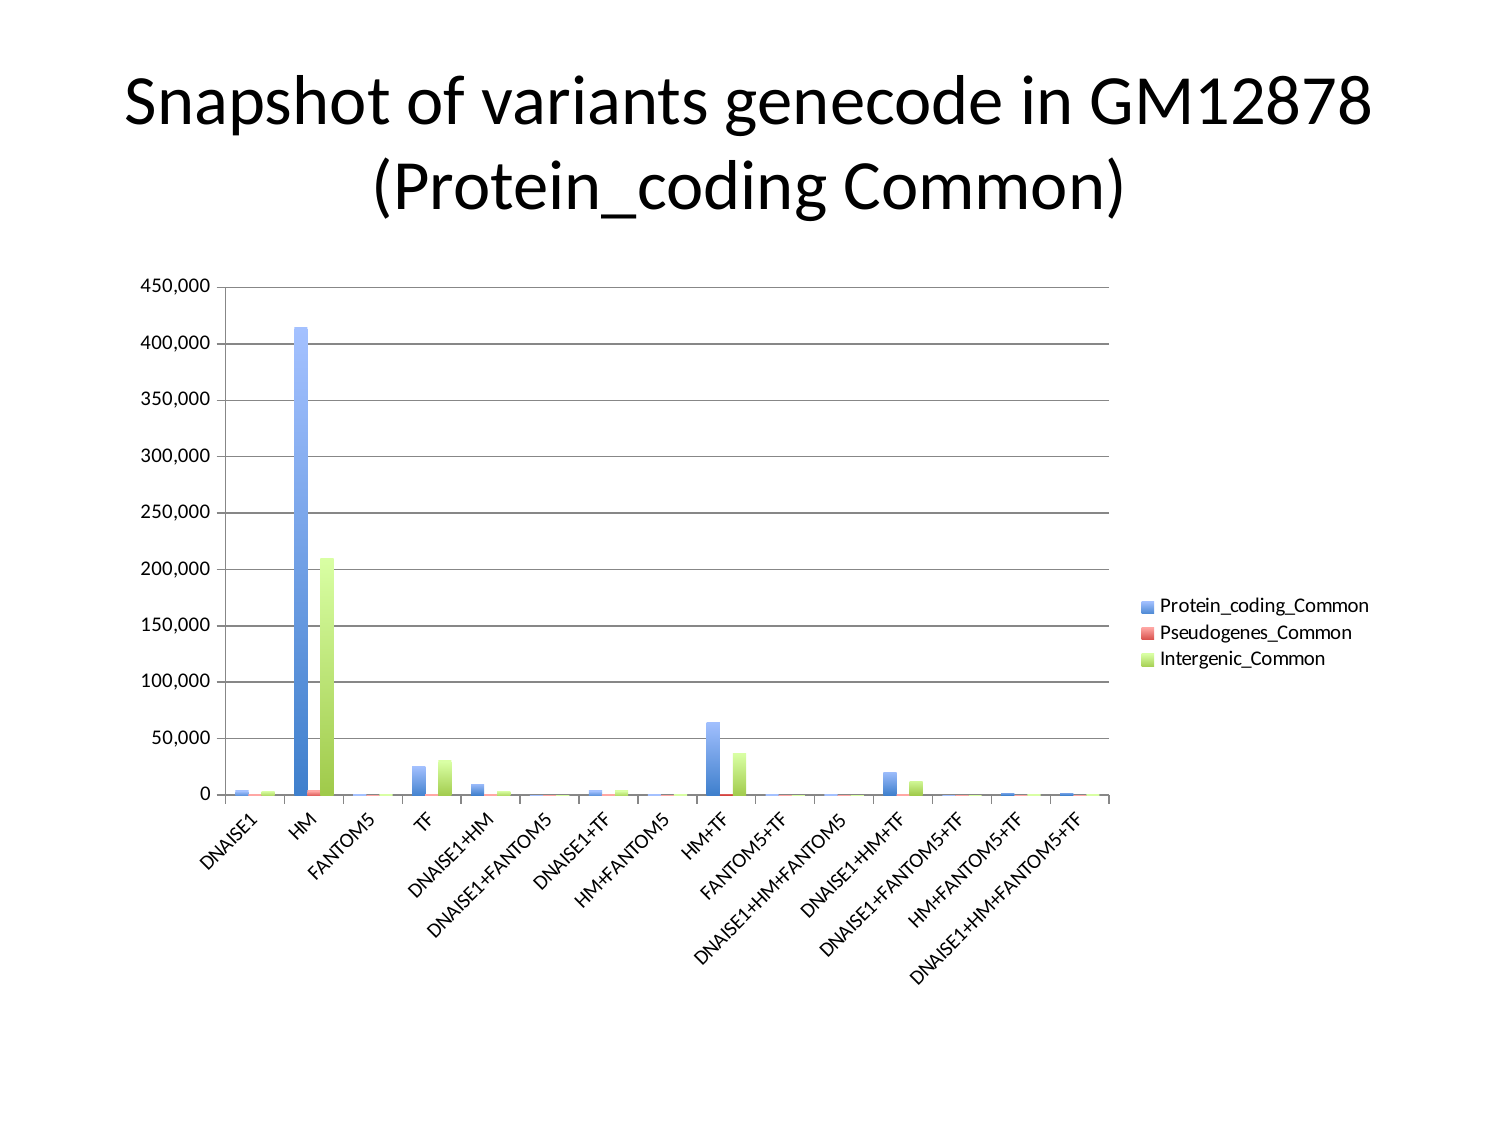

# Snapshot of variants genecode in GM12878 (Protein_coding Common)

### Chart

| Category | Protein_coding_Common | Pseudogenes_Common | Intergenic_Common |
|---|---|---|---|
| DNAISE1 | 3762.0 | 122.0 | 2884.0 |
| HM | 414096.0 | 4438.0 | 209843.0 |
| FANTOM5 | 588.0 | 10.0 | 220.0 |
| TF | 25228.0 | 698.0 | 30278.0 |
| DNAISE1+HM | 9020.0 | 114.0 | 3307.0 |
| DNAISE1+FANTOM5 | 26.0 | 1.0 | 15.0 |
| DNAISE1+TF | 3646.0 | 114.0 | 4257.0 |
| HM+FANTOM5 | 432.0 | 2.0 | 86.0 |
| HM+TF | 63977.0 | 852.0 | 37316.0 |
| FANTOM5+TF | 98.0 | 3.0 | 41.0 |
| DNAISE1+HM+FANTOM5 | 97.0 | 2.0 | 26.0 |
| DNAISE1+HM+TF | 19721.0 | 308.0 | 12359.0 |
| DNAISE1+FANTOM5+TF | 51.0 | 1.0 | 29.0 |
| HM+FANTOM5+TF | 1636.0 | 13.0 | 389.0 |
| DNAISE1+HM+FANTOM5+TF | 1465.0 | 15.0 | 364.0 |